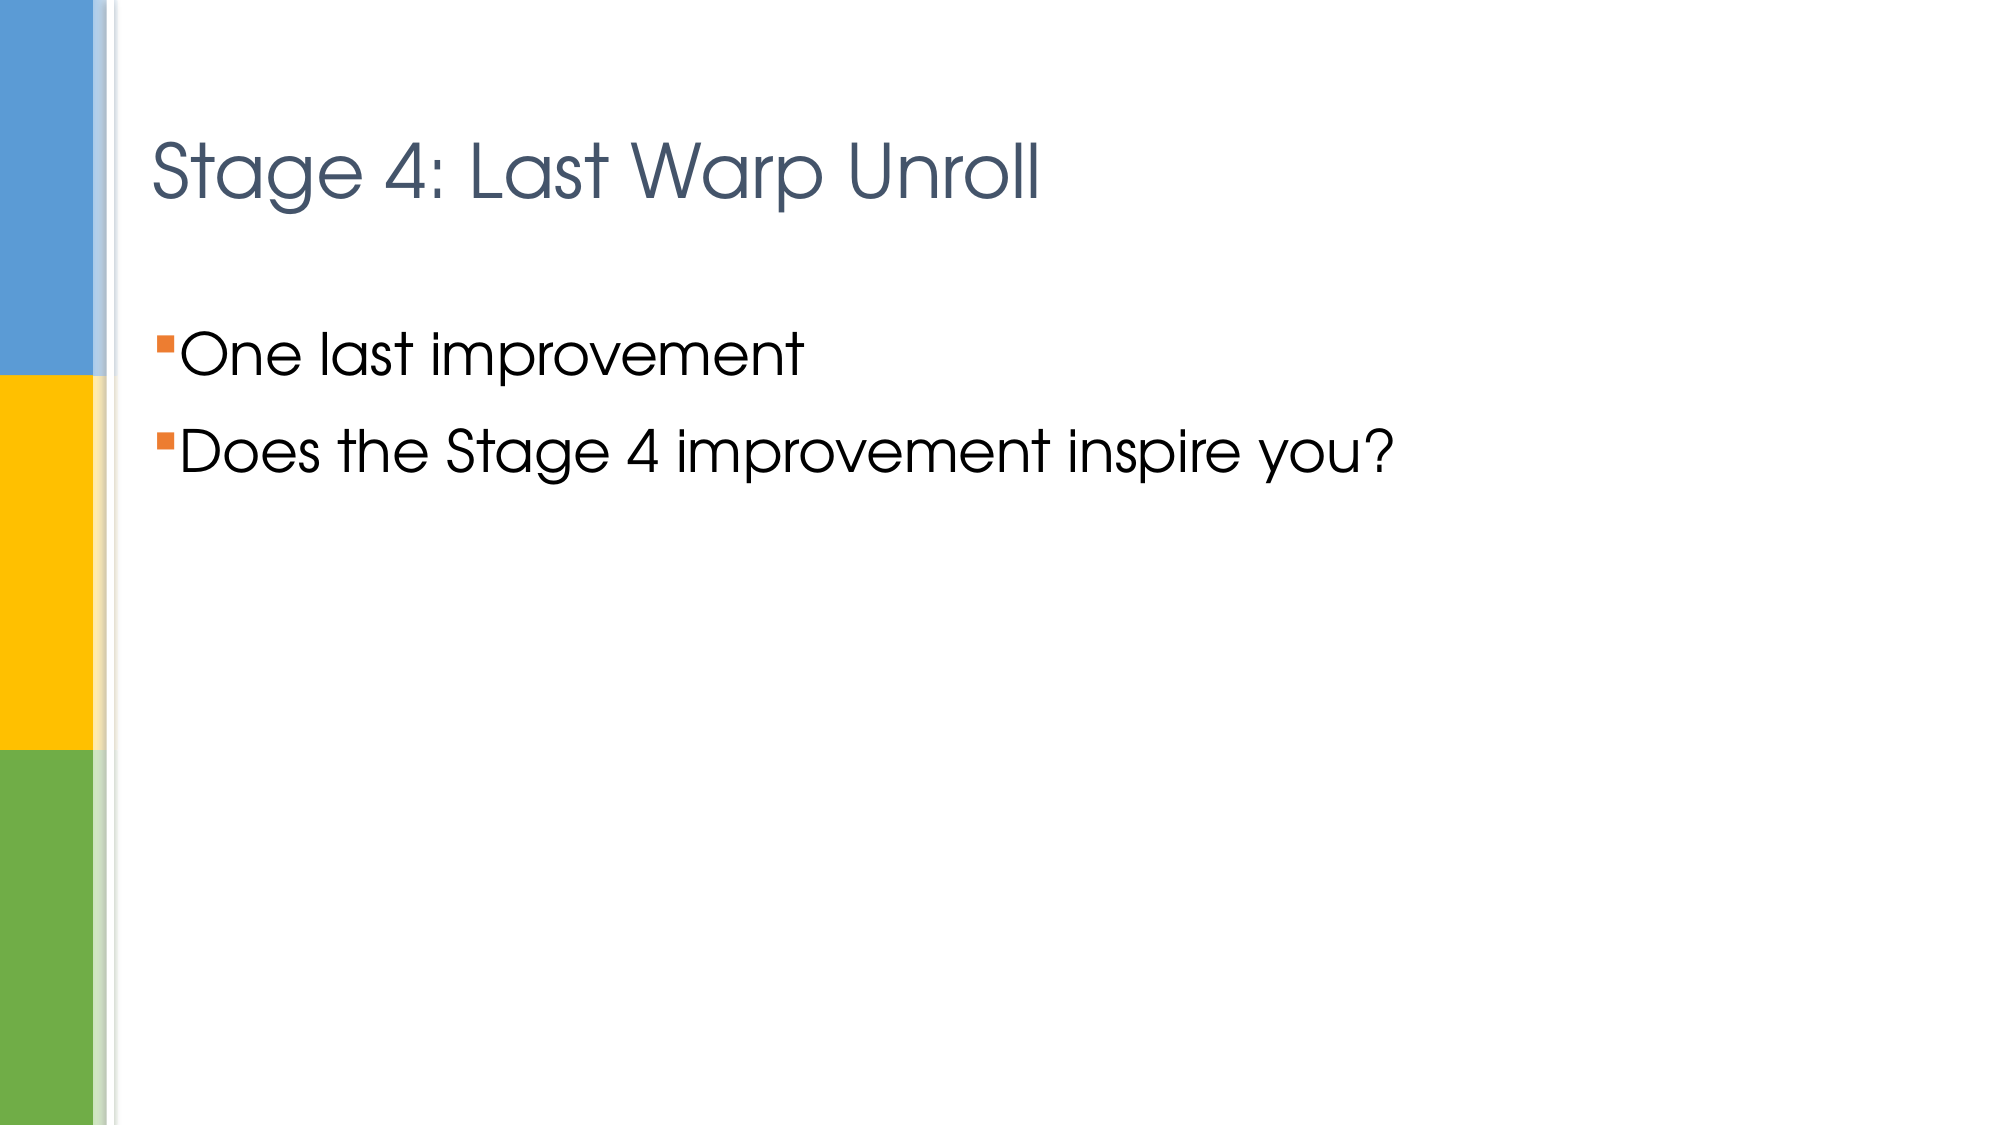

# Stage 4: Last Warp Unroll
One last improvement
Does the Stage 4 improvement inspire you?